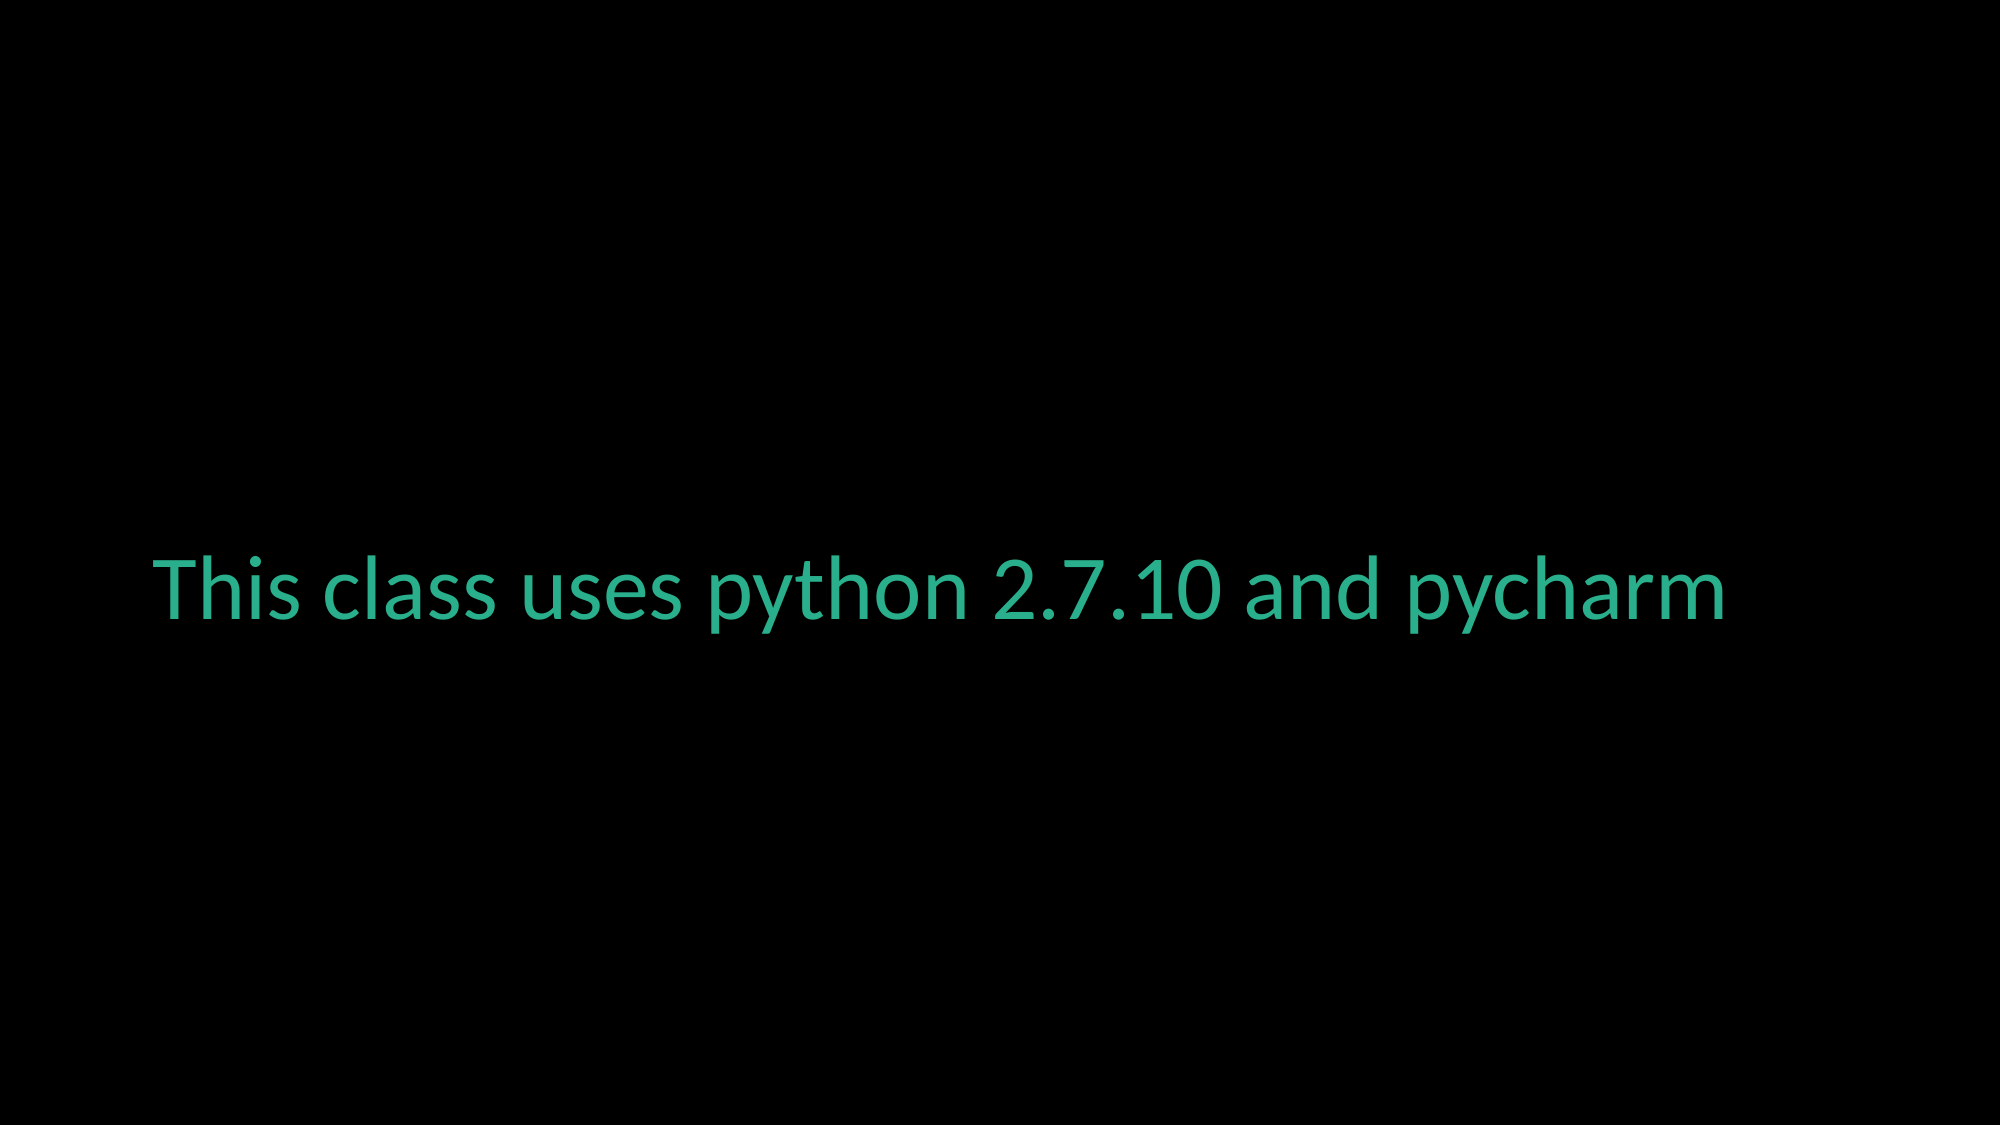

# This class uses python 2.7.10 and pycharm